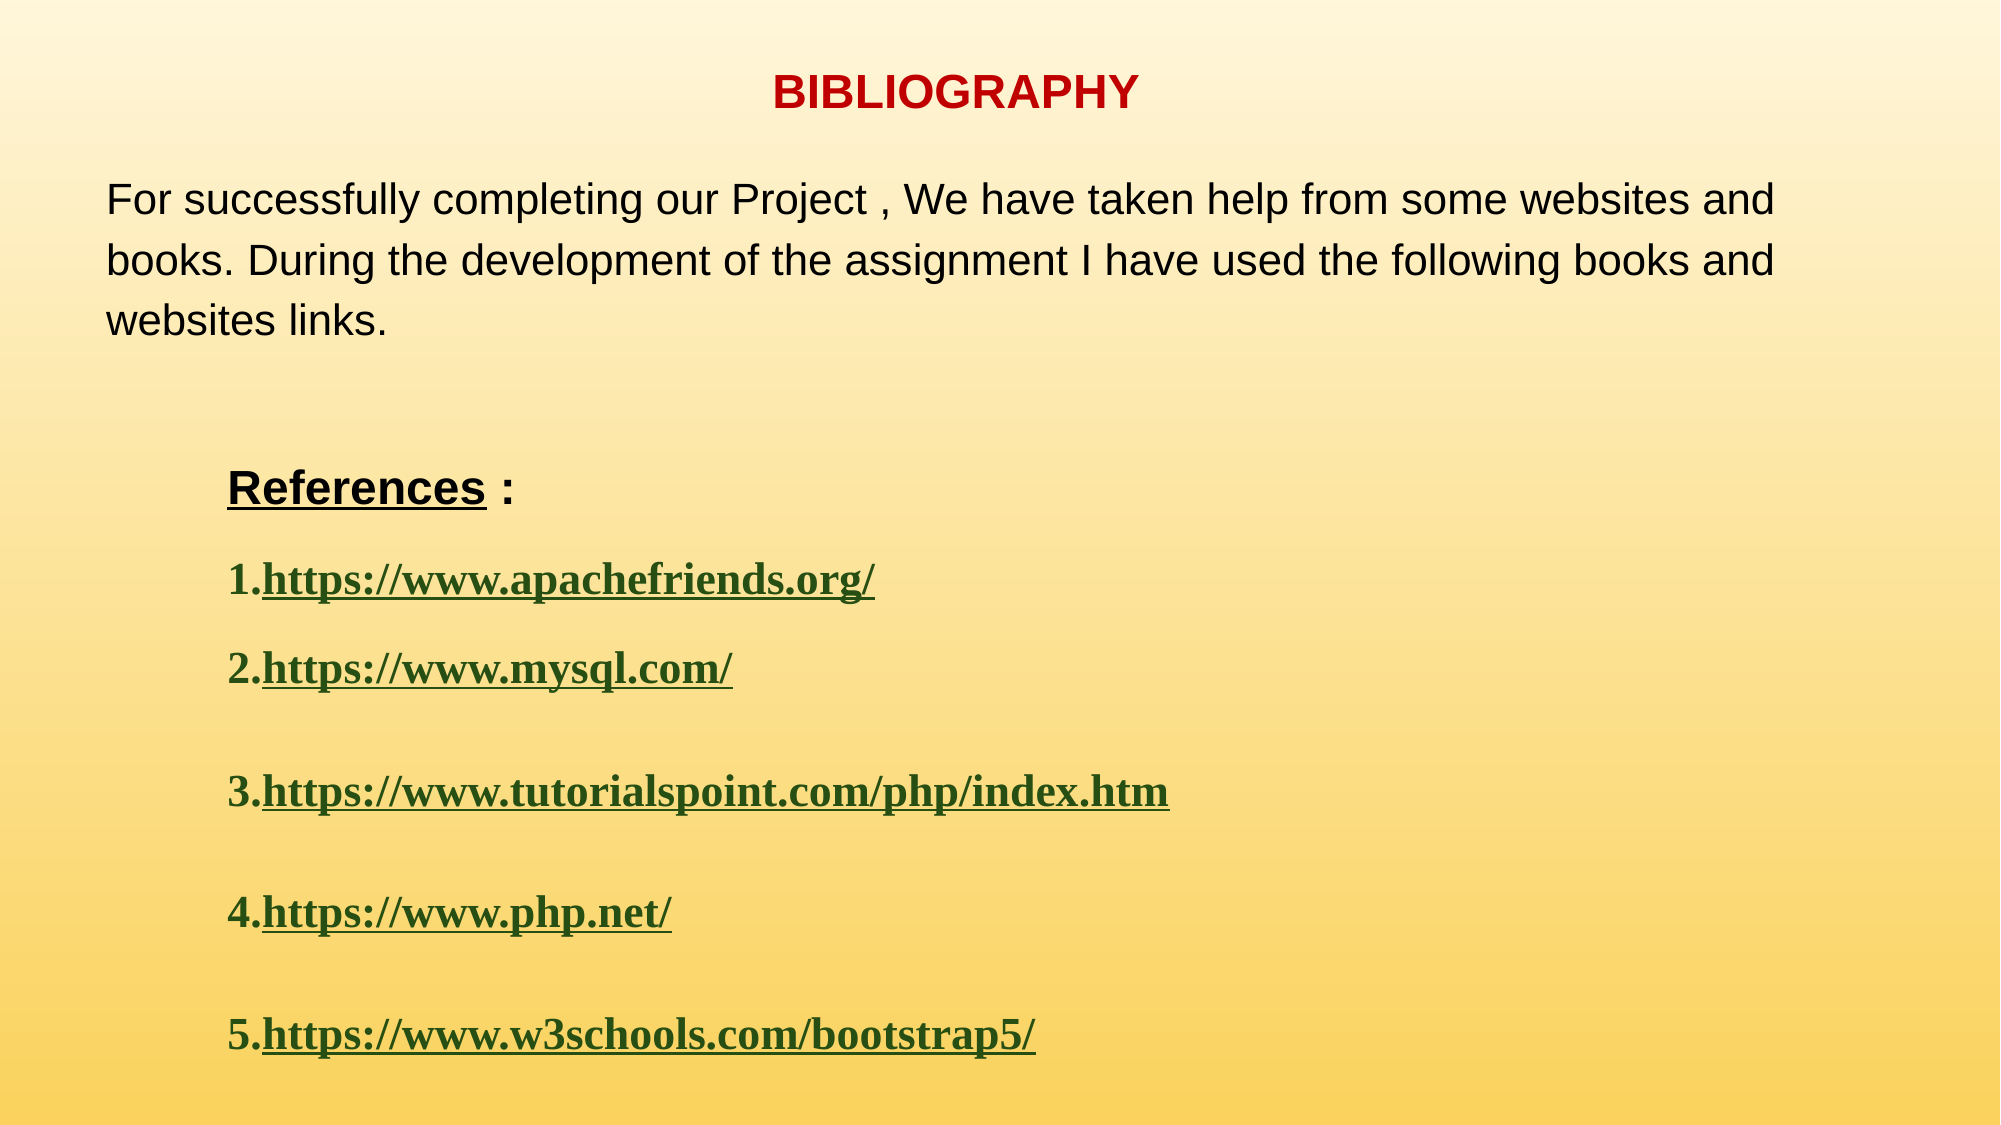

BIBLIOGRAPHY
For successfully completing our Project , We have taken help from some websites and books. During the development of the assignment I have used the following books and websites links.

References :
1.https://www.apachefriends.org/
2.https://www.mysql.com/
3.https://www.tutorialspoint.com/php/index.htm
4.https://www.php.net/
5.https://www.w3schools.com/bootstrap5/